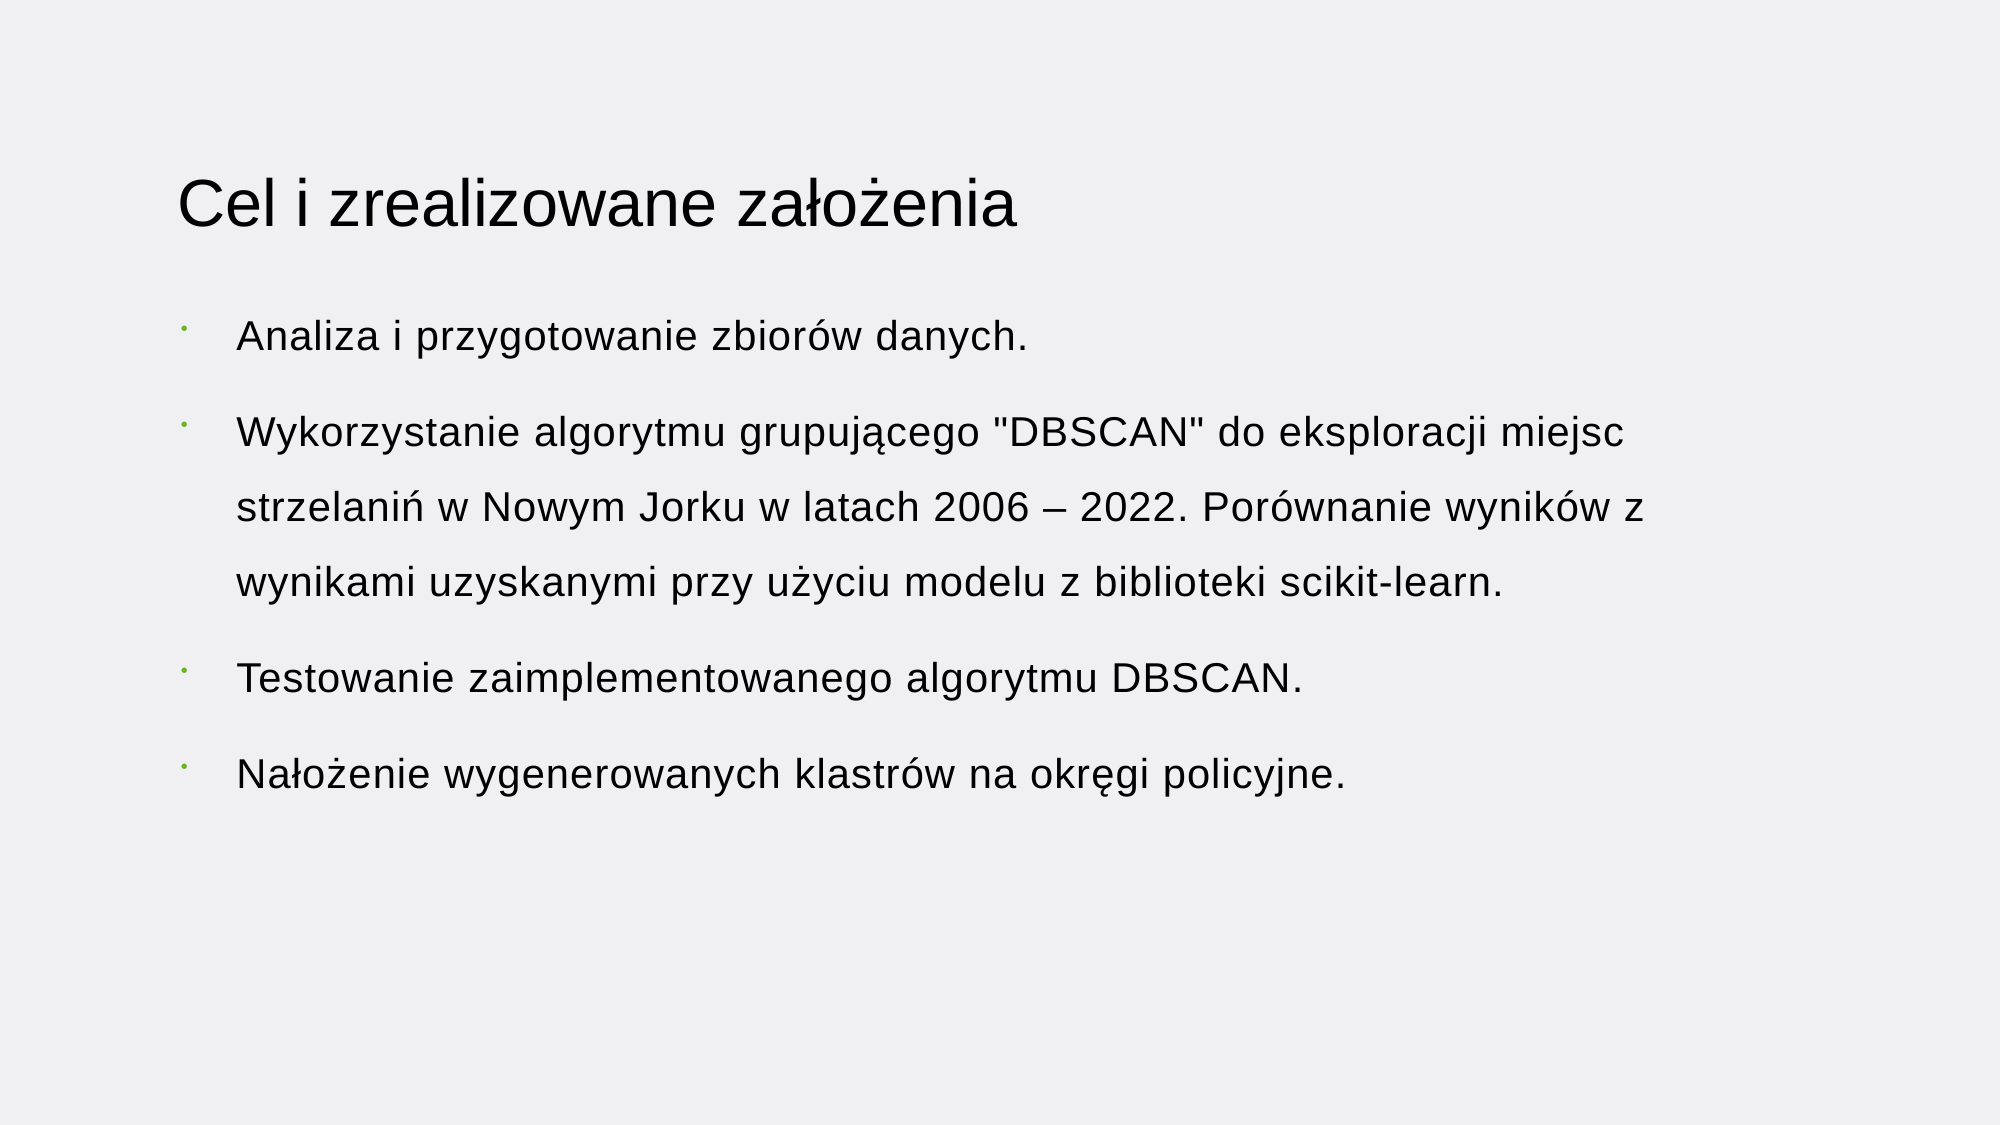

# Cel i zrealizowane założenia
Analiza i przygotowanie zbiorów danych.
Wykorzystanie algorytmu grupującego "DBSCAN" do eksploracji miejsc strzelaniń w Nowym Jorku w latach 2006 – 2022. Porównanie wyników z wynikami uzyskanymi przy użyciu modelu z biblioteki scikit-learn.
Testowanie zaimplementowanego algorytmu DBSCAN.
Nałożenie wygenerowanych klastrów na okręgi policyjne.